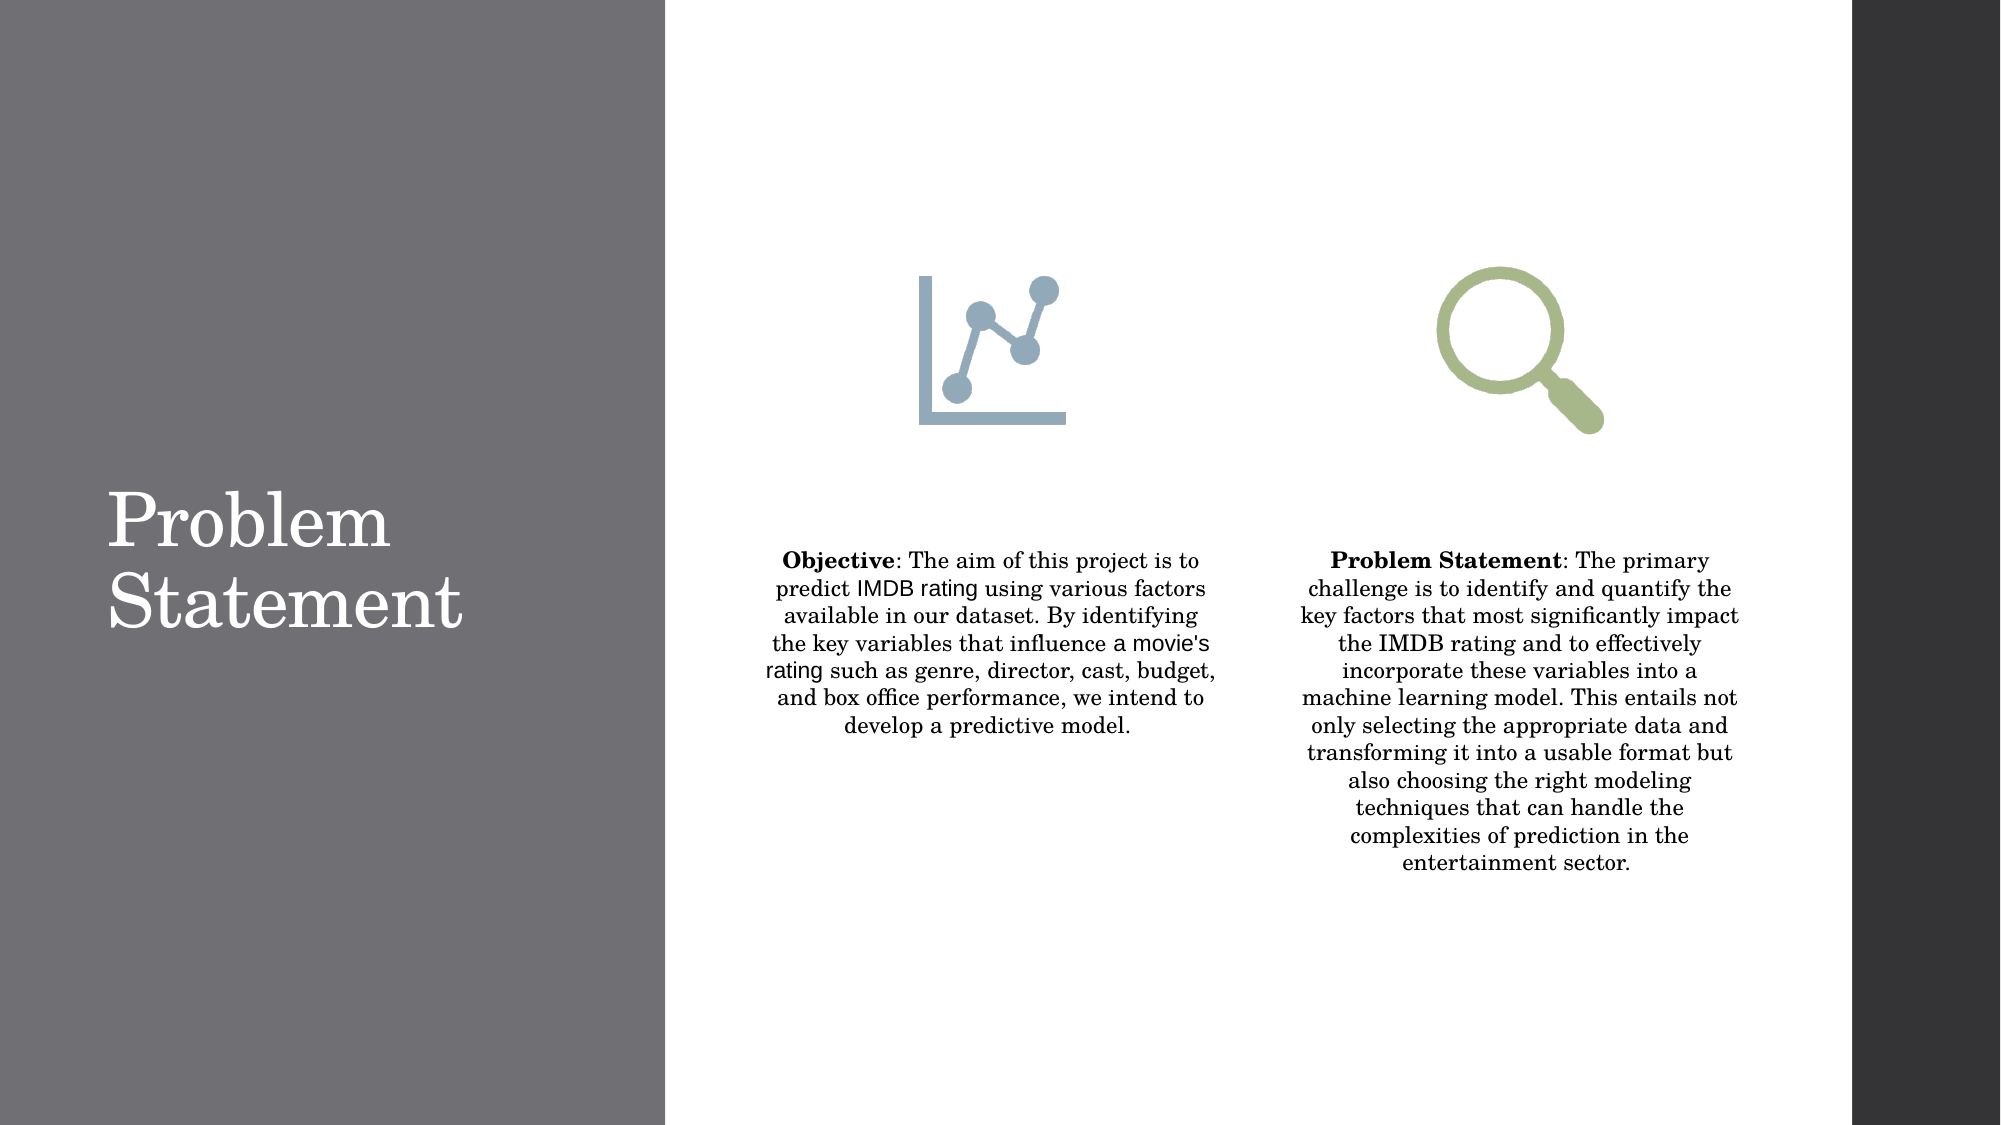

Objective: The aim of this project is to predict IMDB rating using various factors available in our dataset. By identifying the key variables that influence a movie's rating such as genre, director, cast, budget, and box office performance, we intend to develop a predictive model.
Problem Statement: The primary challenge is to identify and quantify the key factors that most significantly impact the IMDB rating and to effectively incorporate these variables into a machine learning model. This entails not only selecting the appropriate data and transforming it into a usable format but also choosing the right modeling techniques that can handle the complexities of prediction in the entertainment sector.
# Problem Statement